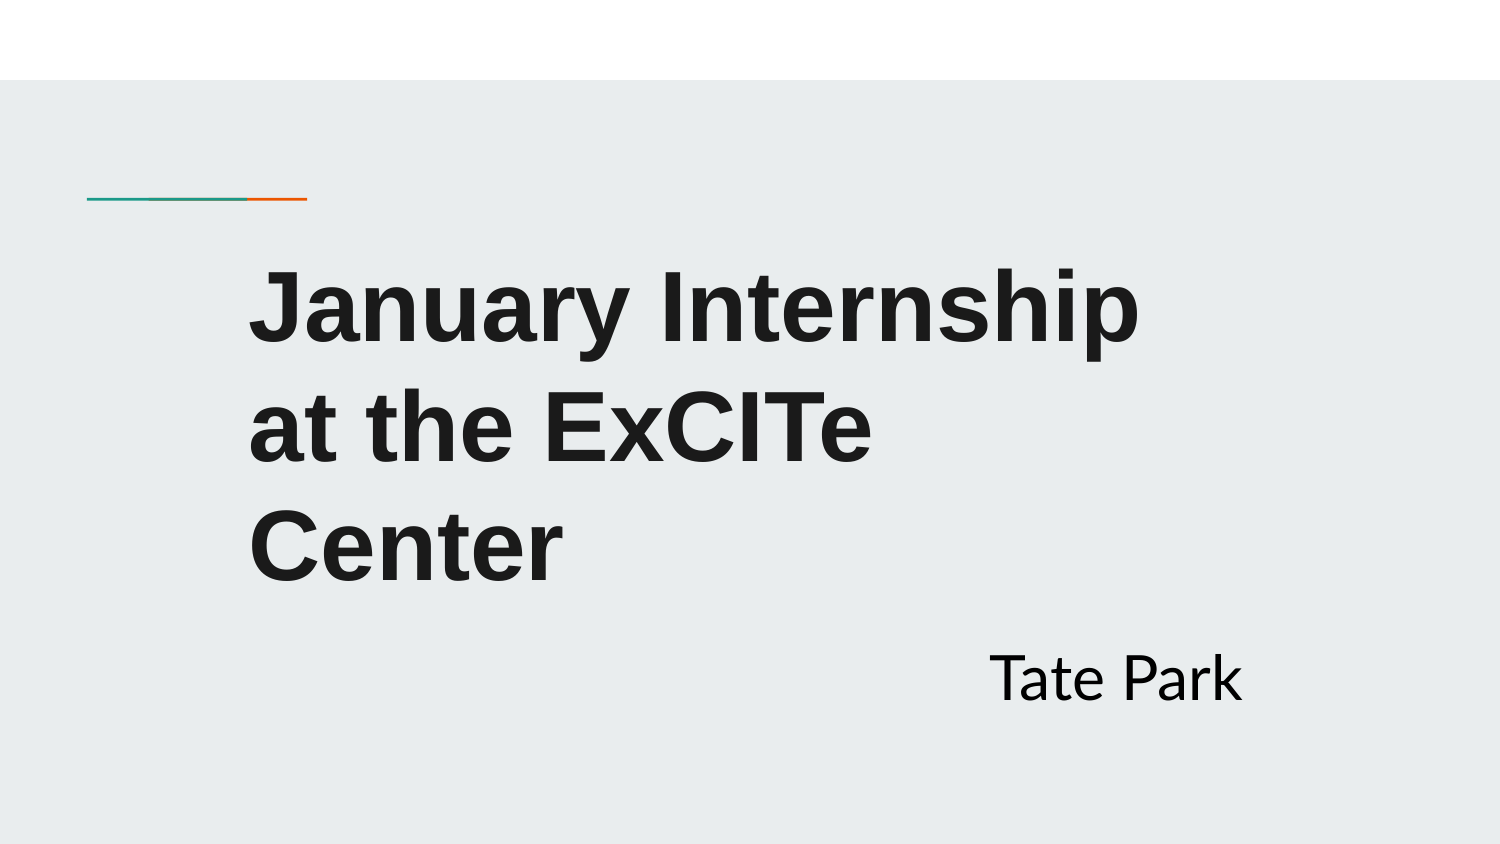

# January Internship at the ExCITe Center
Tate Park